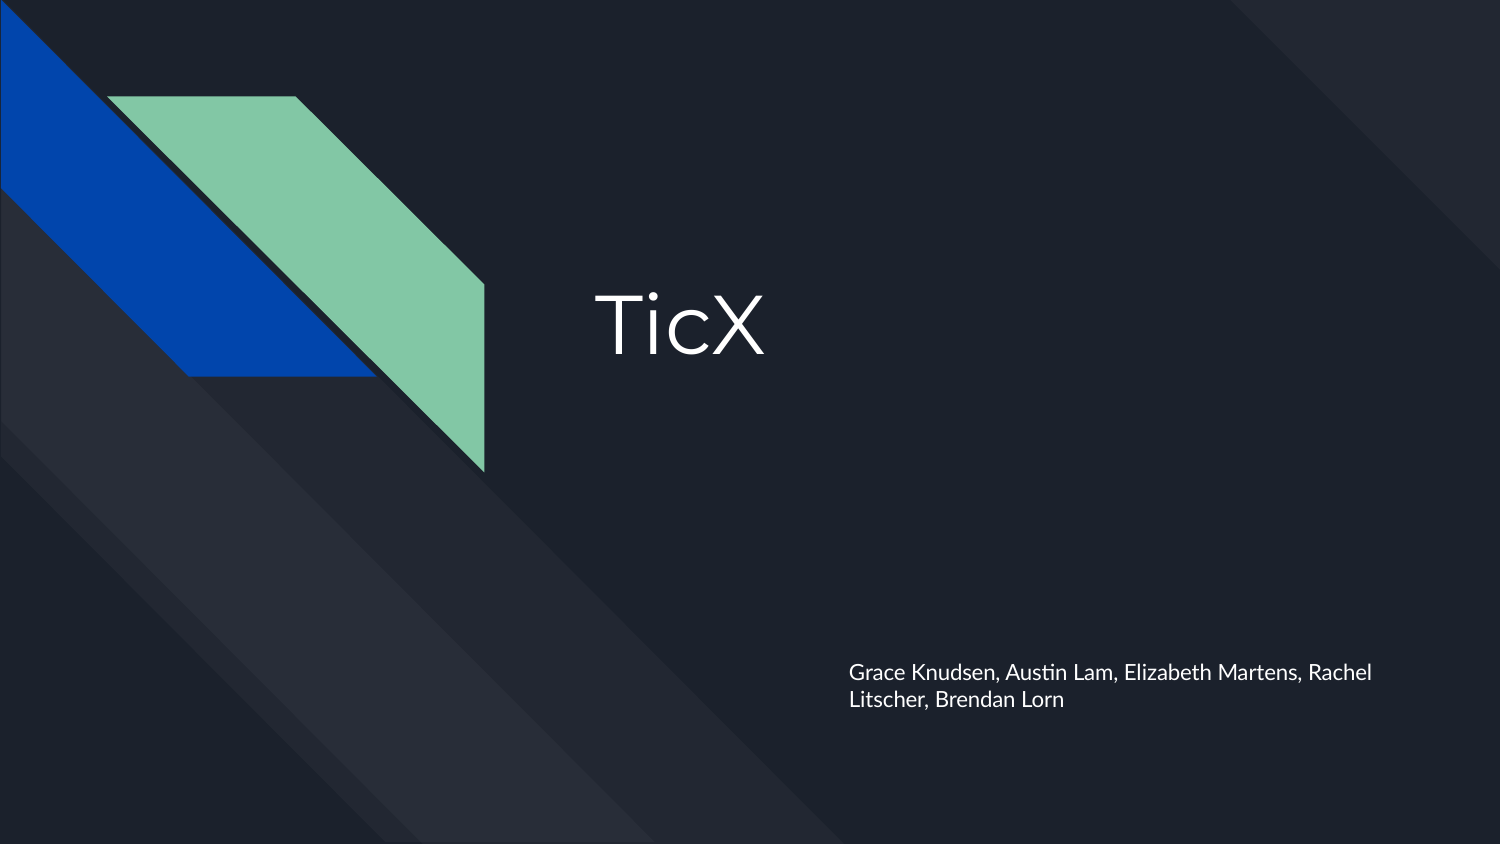

# TicX
Grace Knudsen, Austin Lam, Elizabeth Martens, Rachel Litscher, Brendan Lorn